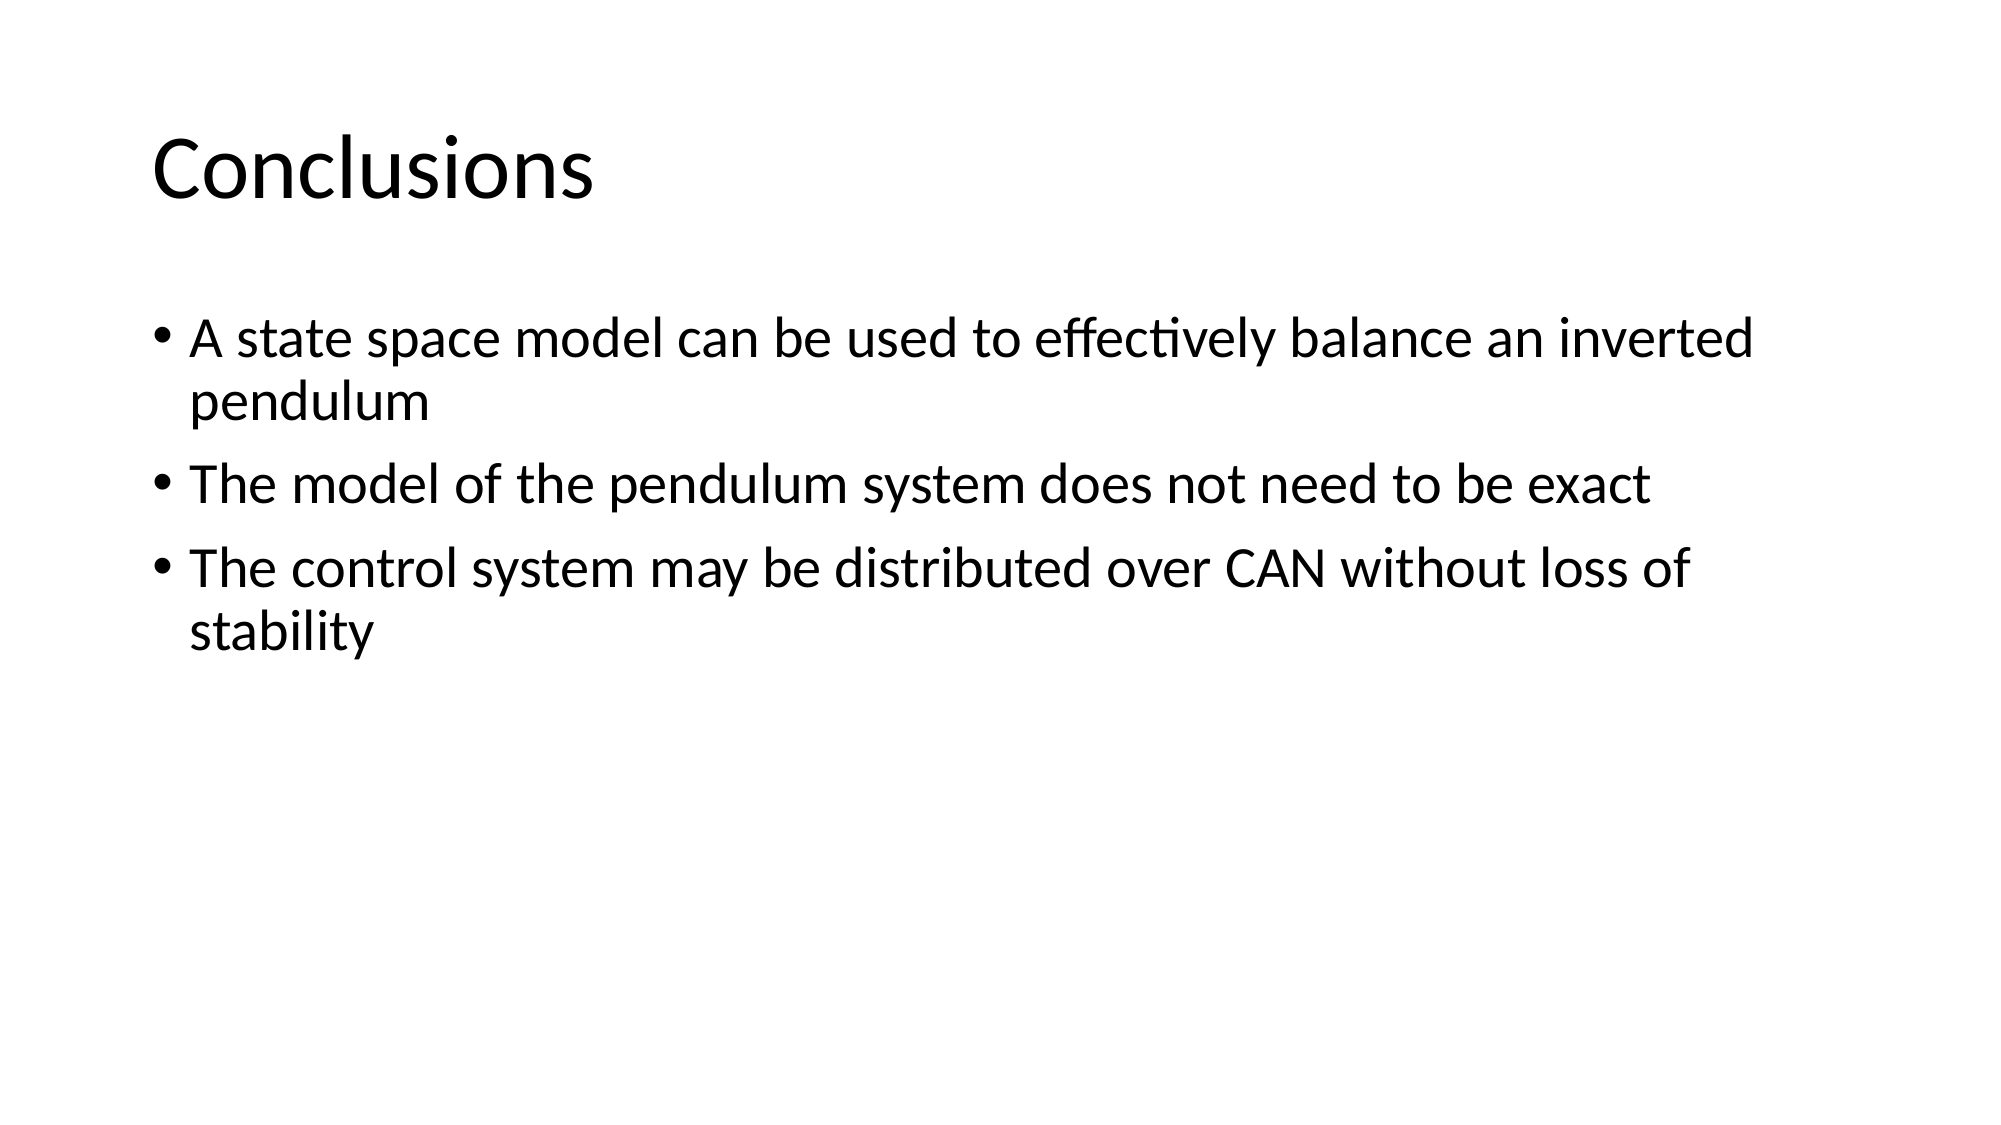

# Conclusions
A state space model can be used to effectively balance an inverted pendulum
The model of the pendulum system does not need to be exact
The control system may be distributed over CAN without loss of stability